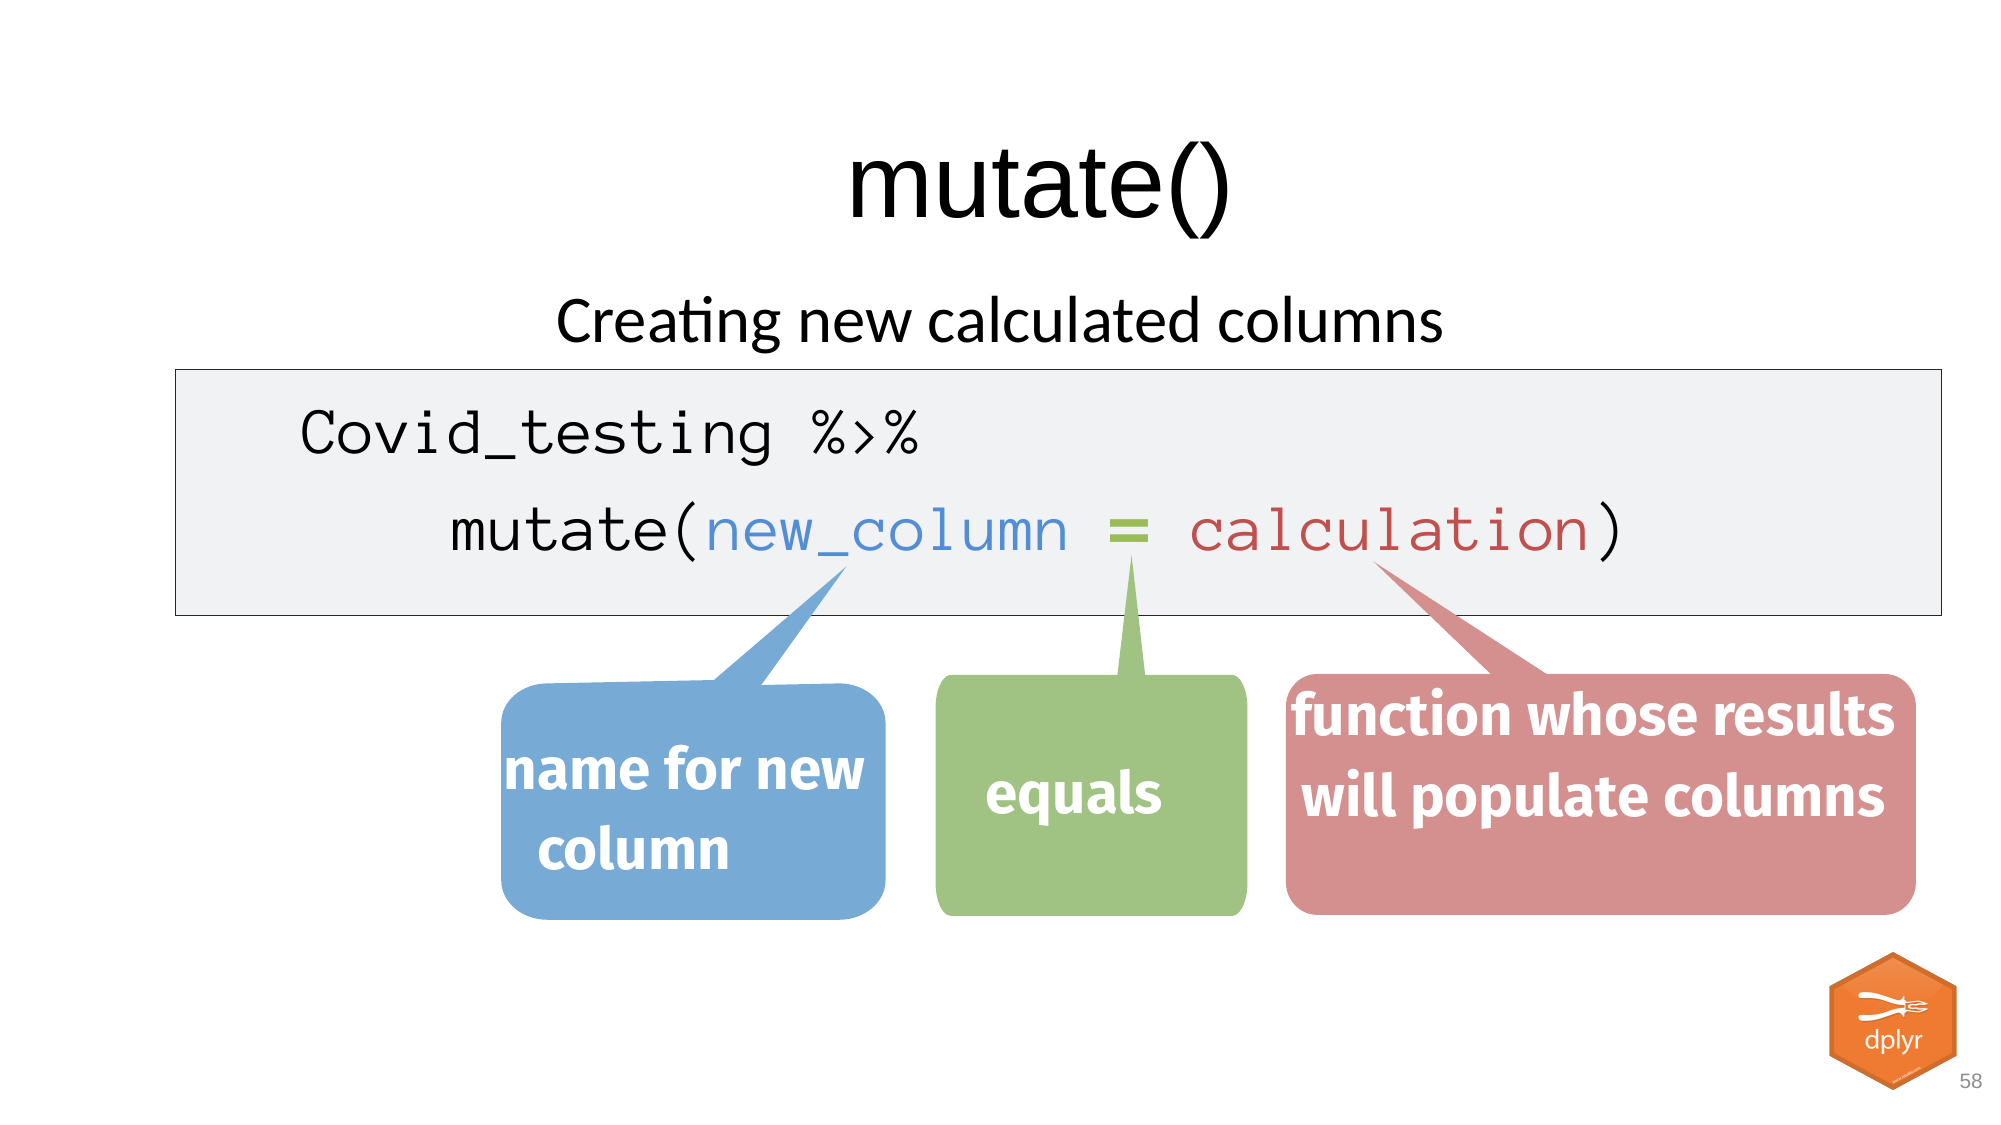

# mutate()
Creating new calculated columns

Covid_testing %>%
	mutate(new_column = calculation)

function whose results will populate columns
name for new column
equals

58